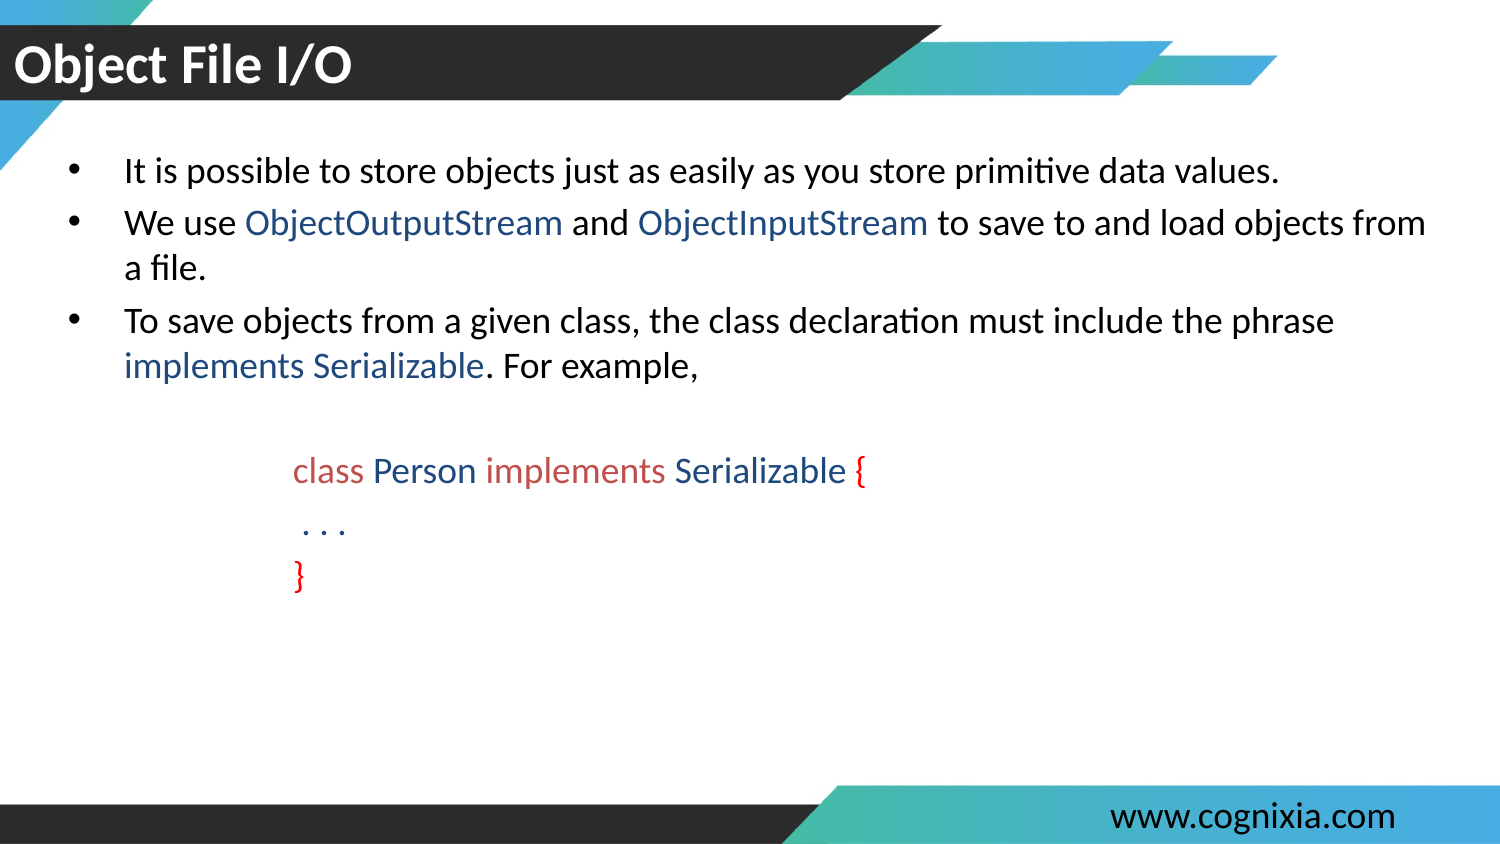

# Object File I/O
It is possible to store objects just as easily as you store primitive data values.
We use ObjectOutputStream and ObjectInputStream to save to and load objects from a file.
To save objects from a given class, the class declaration must include the phrase implements Serializable. For example,

class Person implements Serializable {
 . . .
}